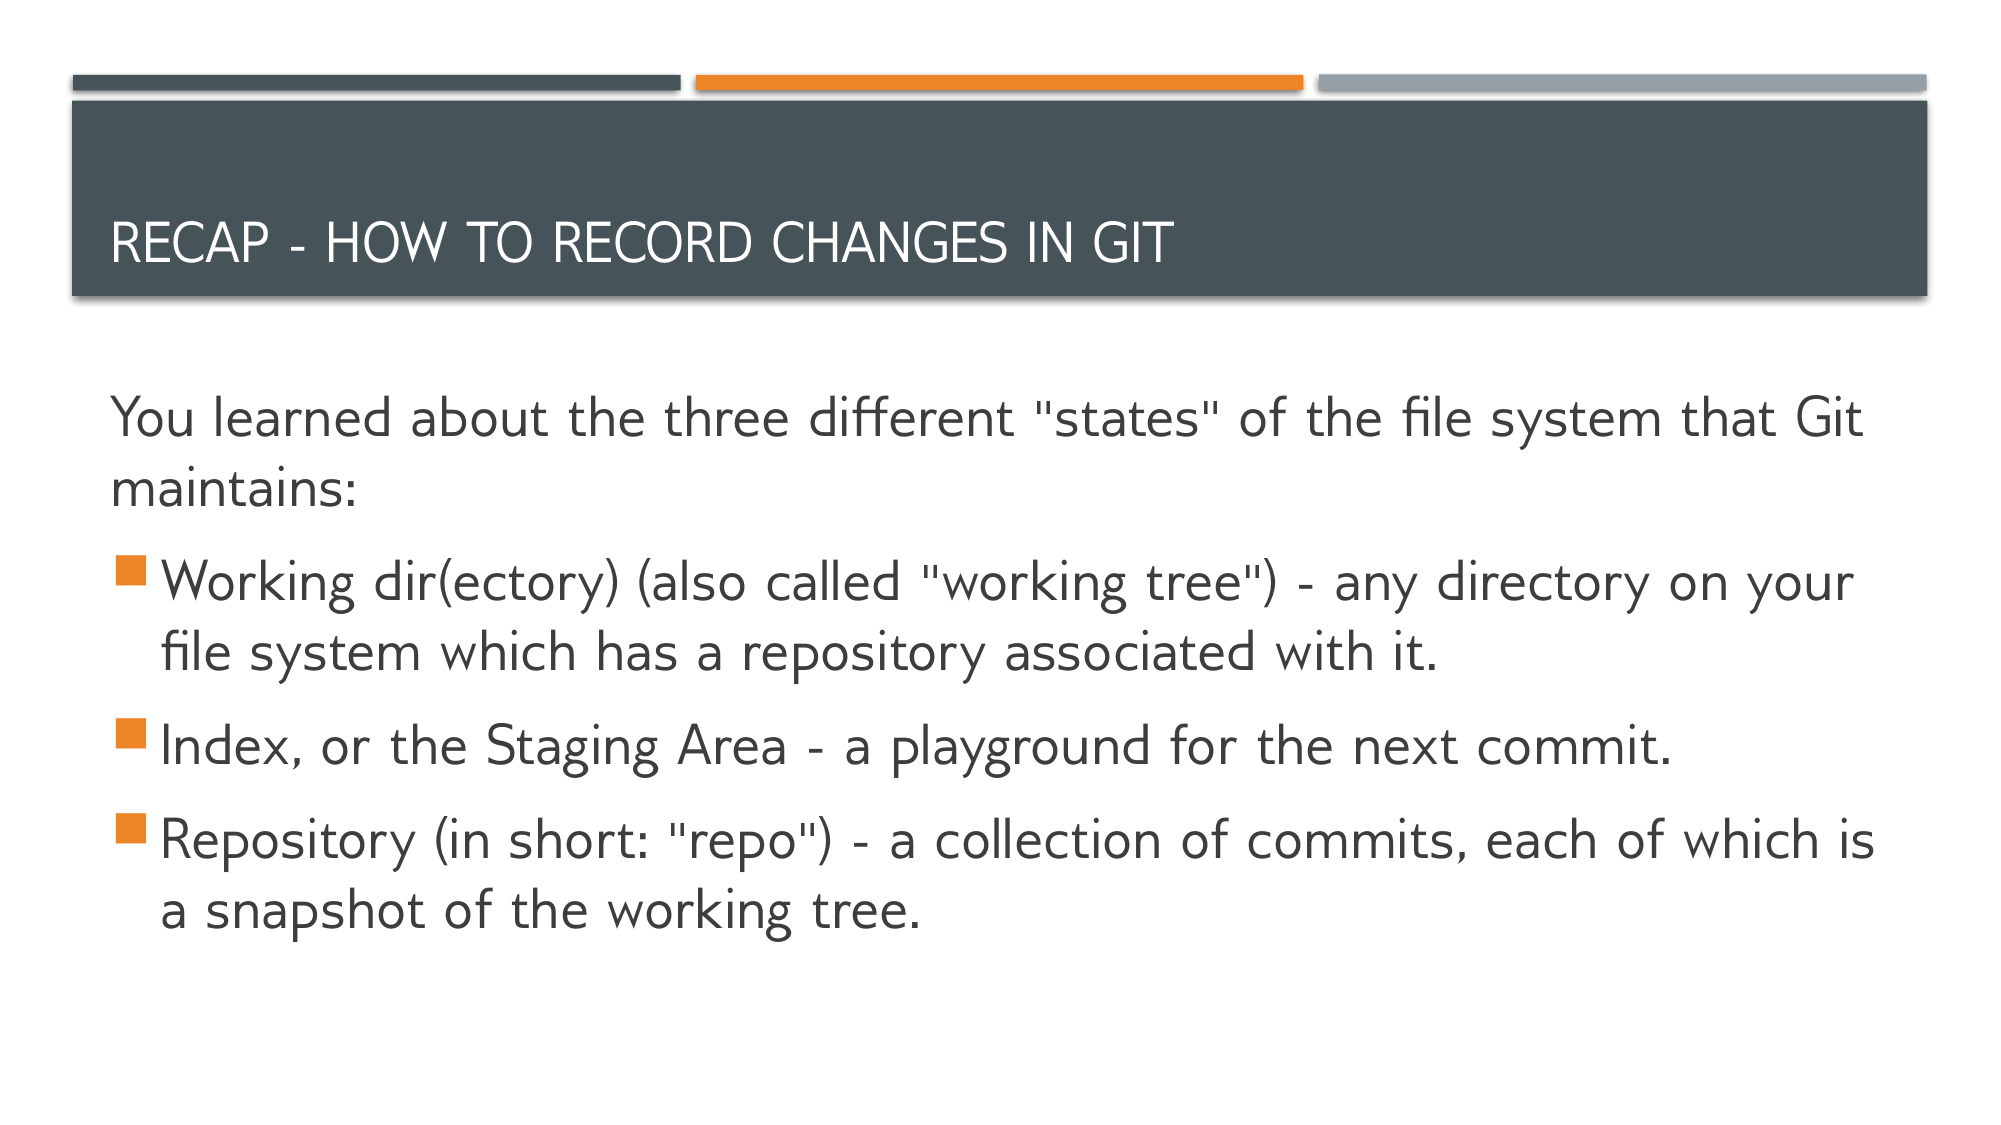

# Recap - How to Record Changes in Git
You learned about the three different "states" of the file system that Git maintains:
Working dir(ectory) (also called "working tree") - any directory on your file system which has a repository associated with it.
Index, or the Staging Area - a playground for the next commit.
Repository (in short: "repo") - a collection of commits, each of which is a snapshot of the working tree.